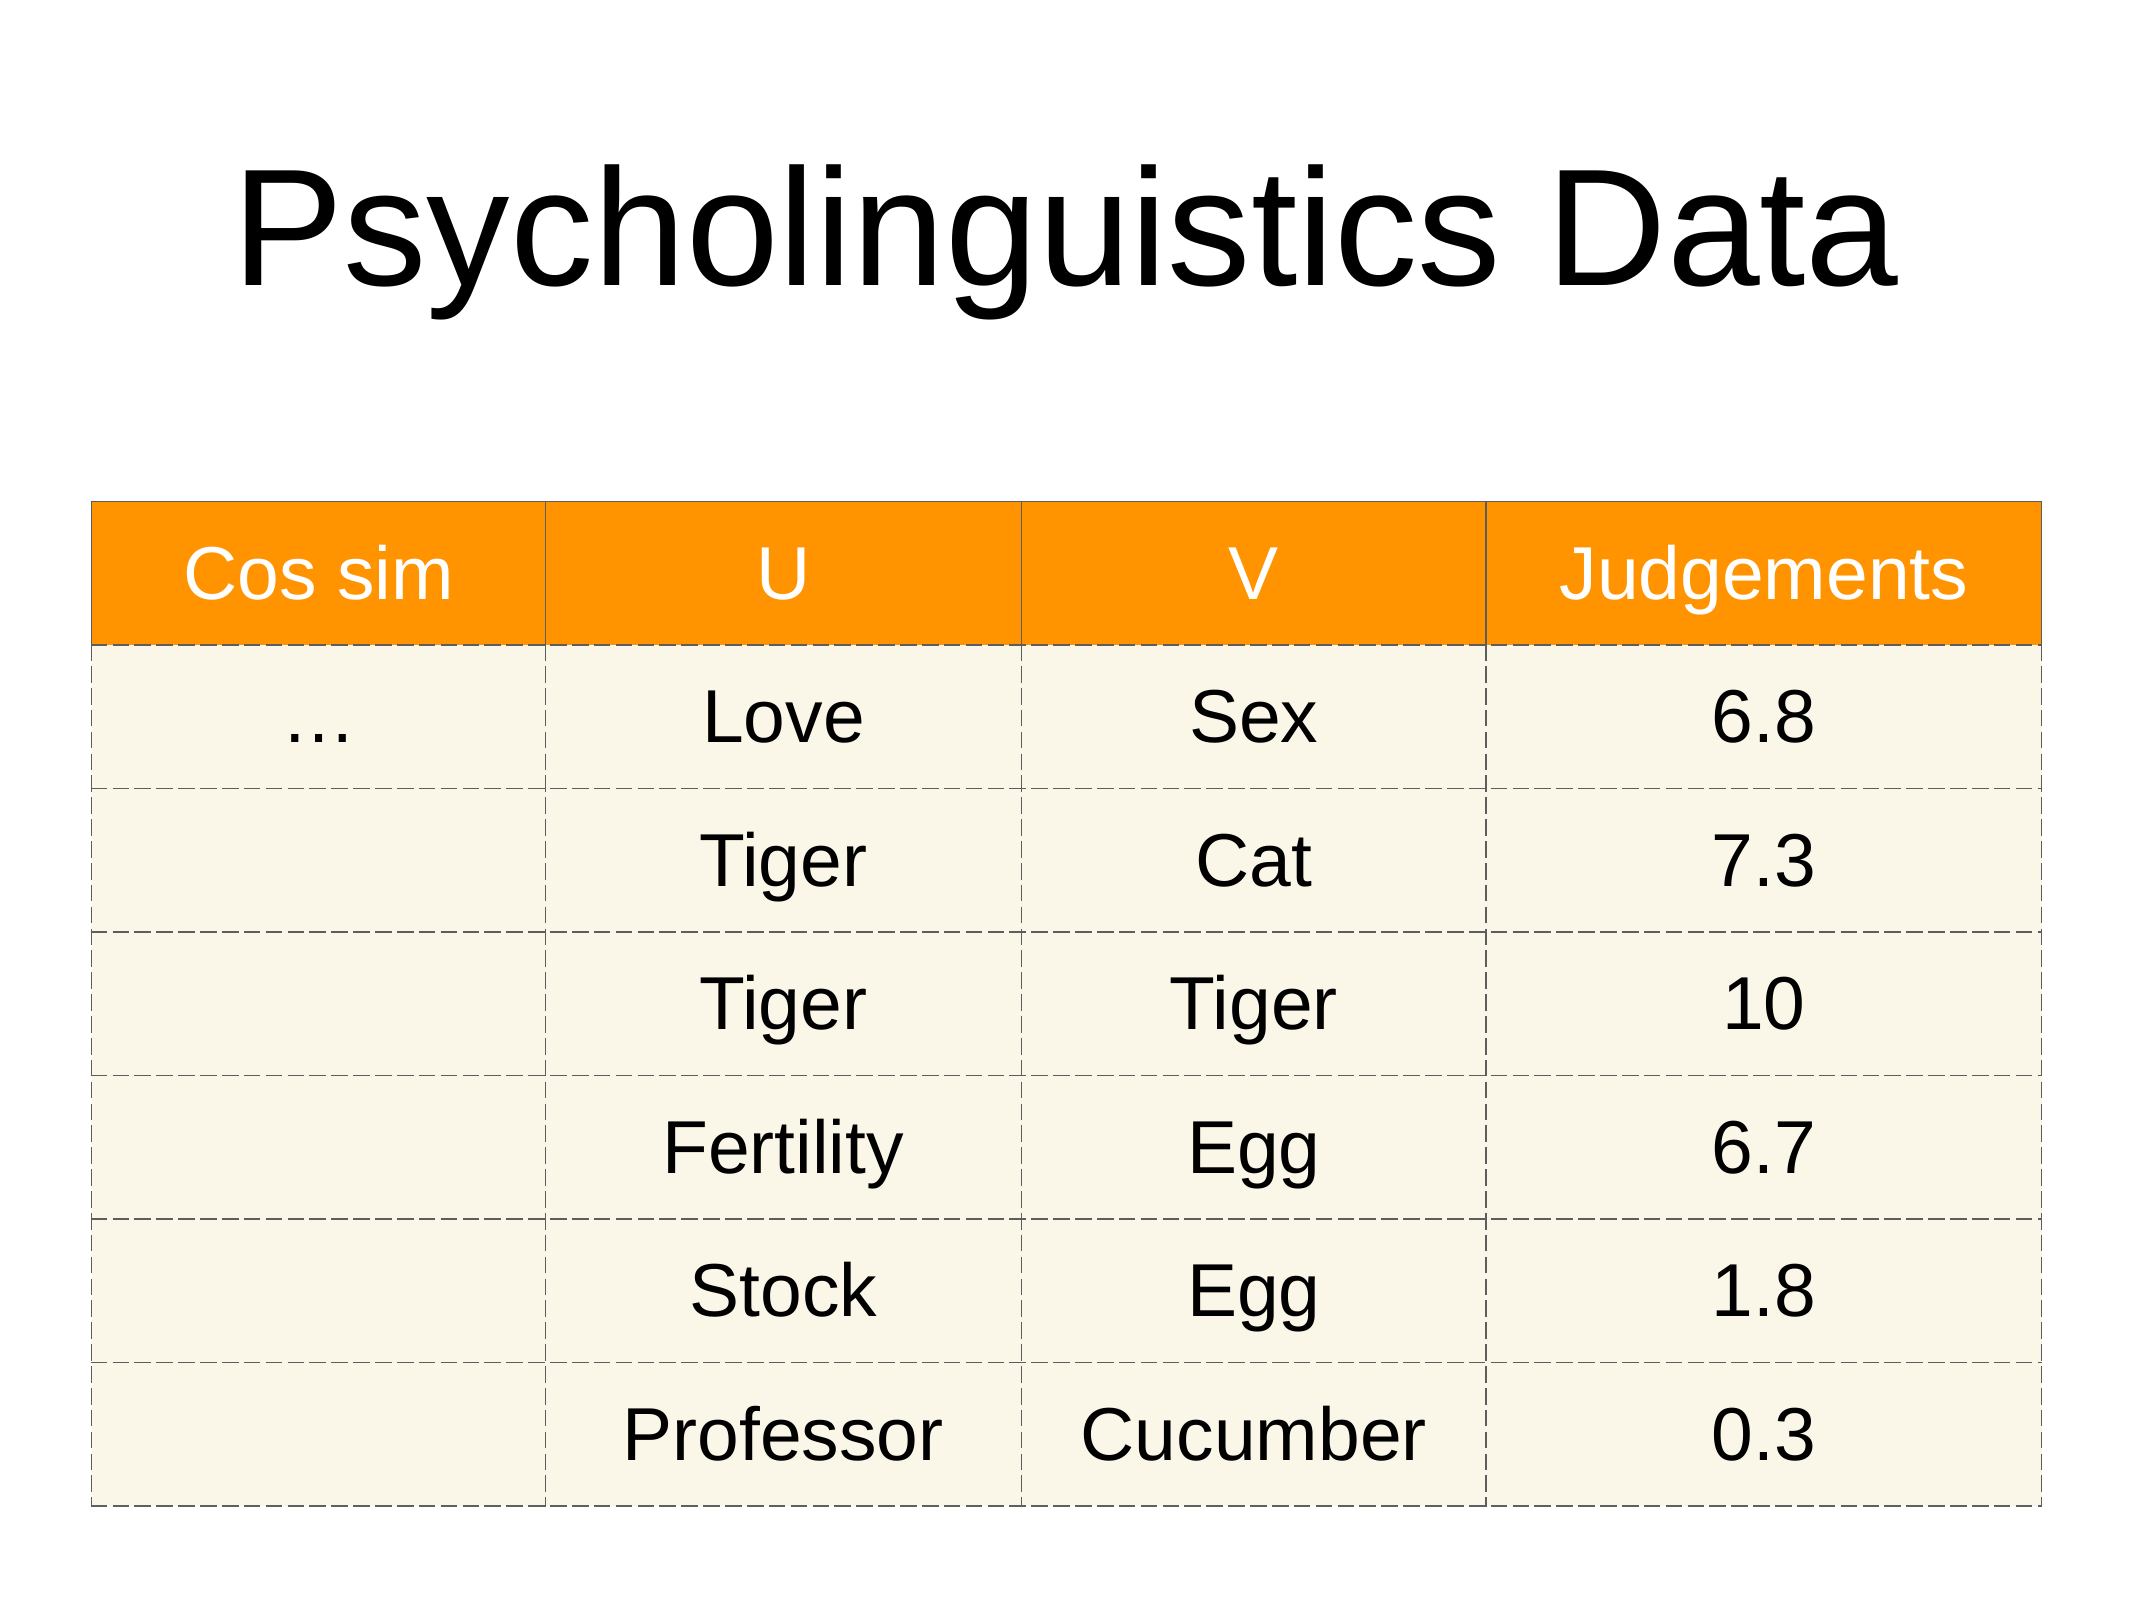

# Psycholinguistics Data
| Cos sim | U | V | Judgements |
| --- | --- | --- | --- |
| … | Love | Sex | 6.8 |
|  | Tiger | Cat | 7.3 |
|  | Tiger | Tiger | 10 |
|  | Fertility | Egg | 6.7 |
|  | Stock | Egg | 1.8 |
|  | Professor | Cucumber | 0.3 |